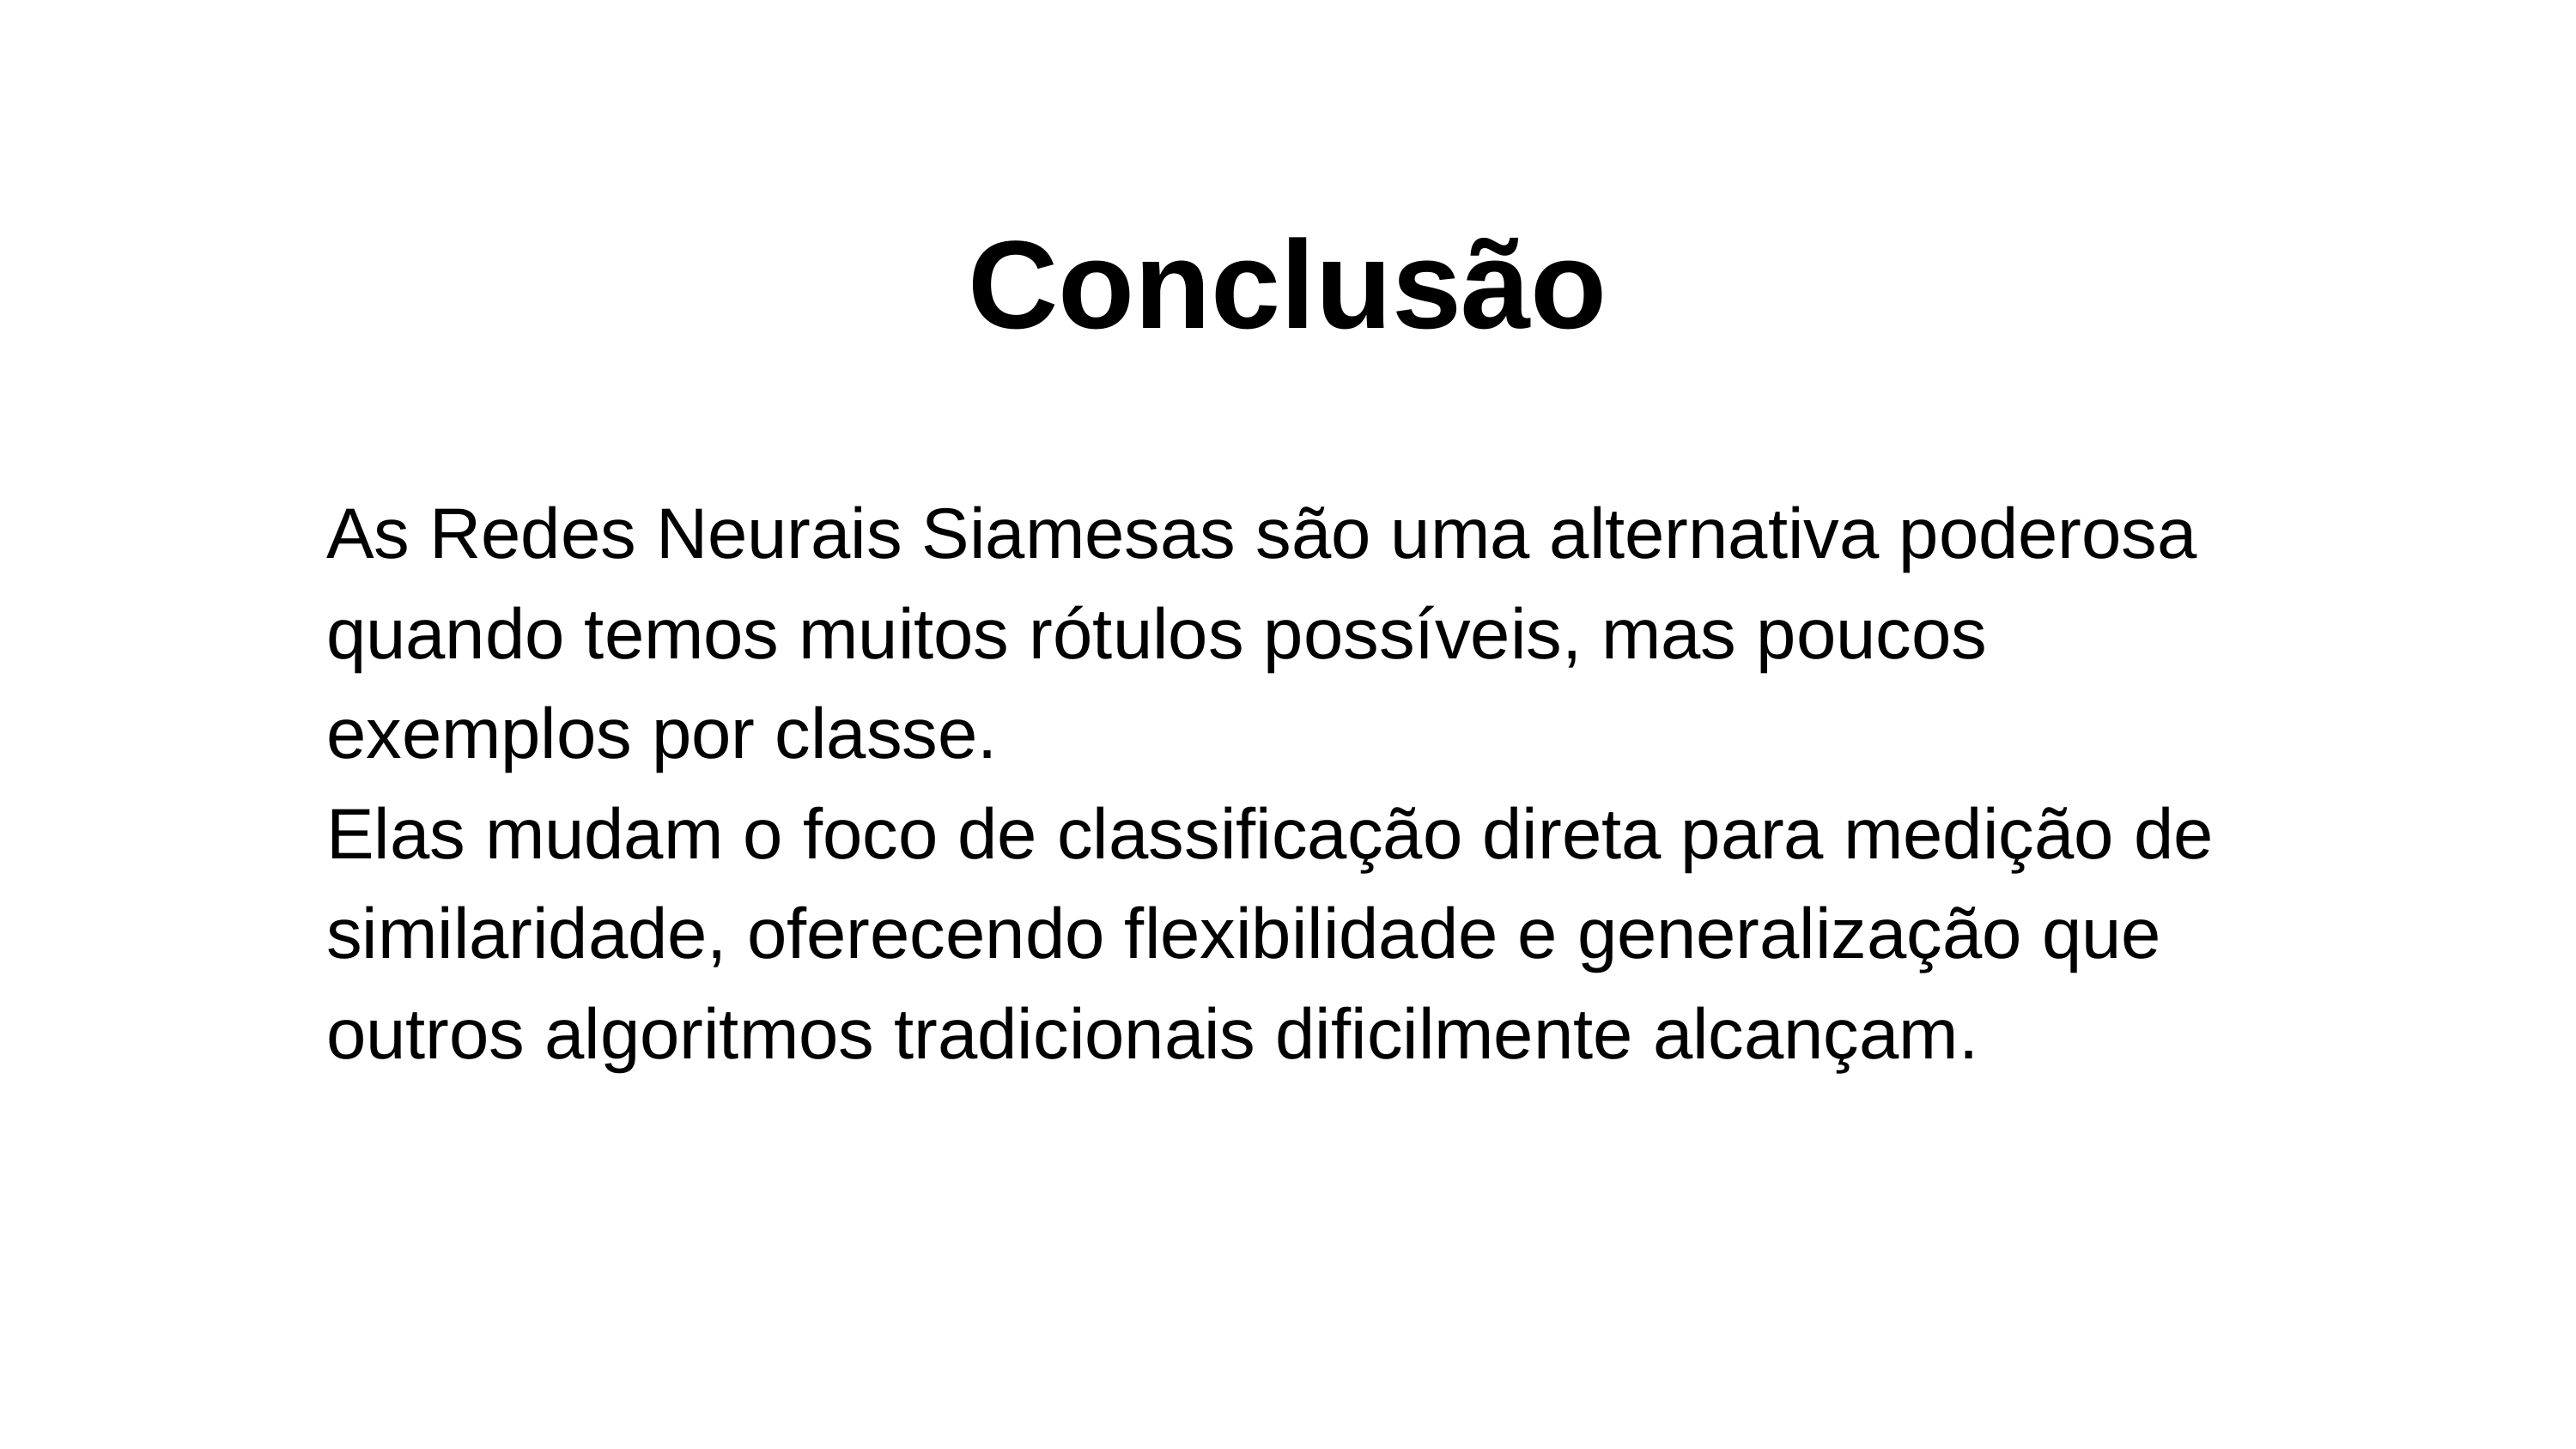

Conclusão
As Redes Neurais Siamesas são uma alternativa poderosa quando temos muitos rótulos possíveis, mas poucos exemplos por classe.
Elas mudam o foco de classificação direta para medição de similaridade, oferecendo flexibilidade e generalização que outros algoritmos tradicionais dificilmente alcançam.